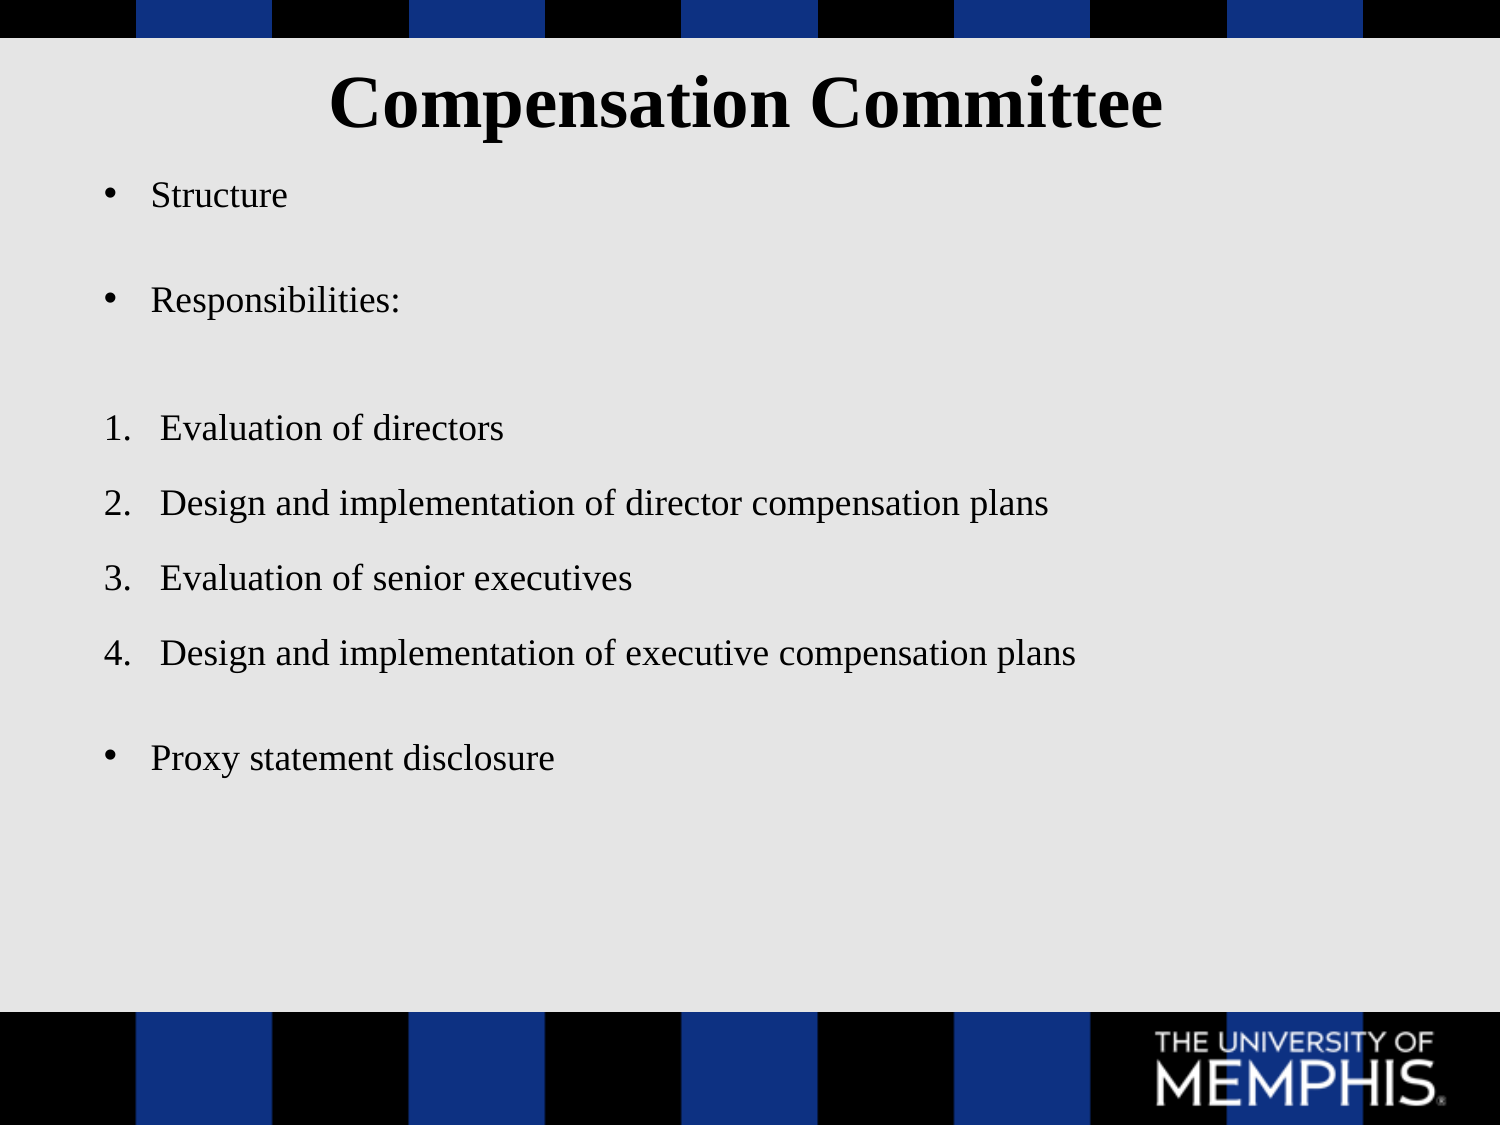

# Compensation Committee
Structure

Responsibilities:

Evaluation of directors
Design and implementation of director compensation plans
Evaluation of senior executives
Design and implementation of executive compensation plans

Proxy statement disclosure